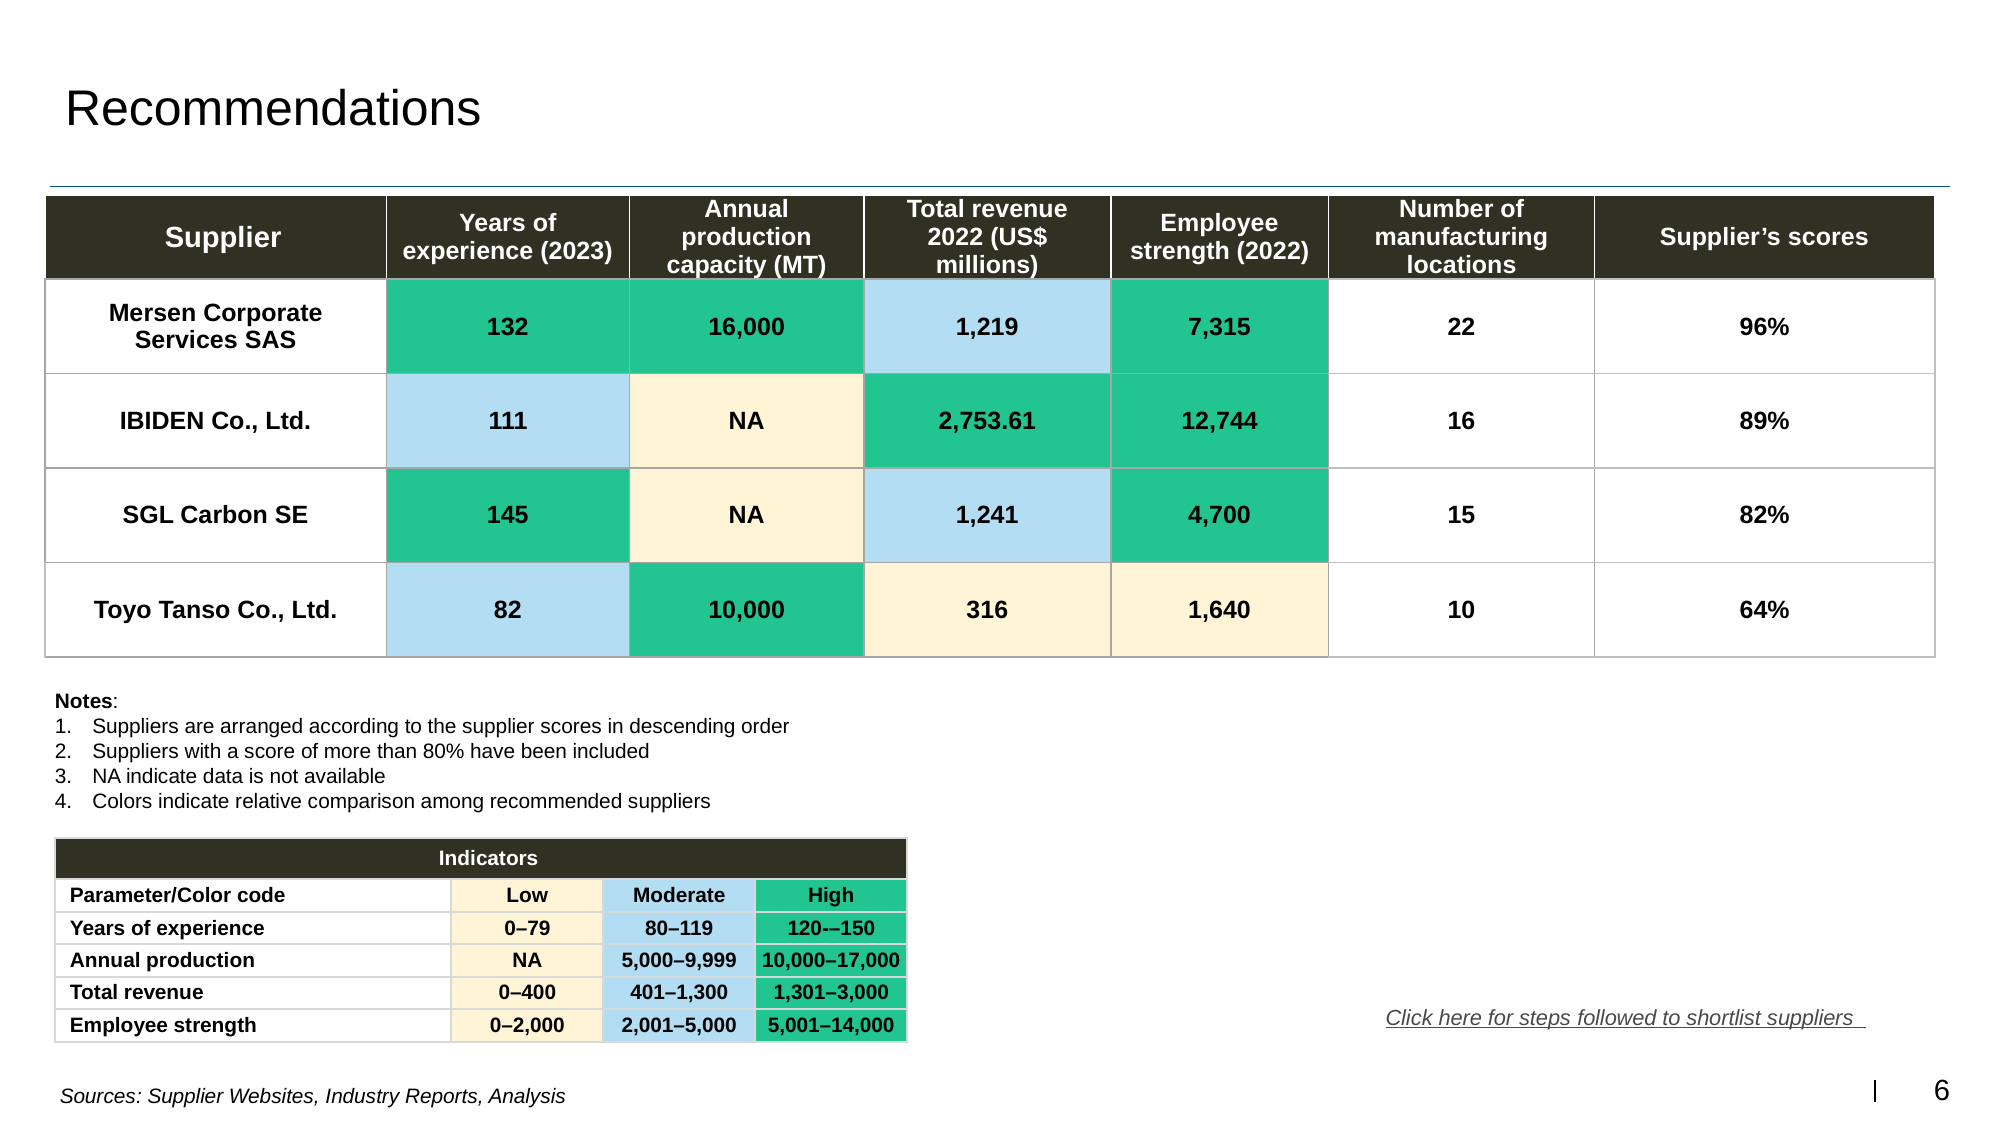

# Recommendations
| Supplier | Years of experience (2023) | Annual production capacity (MT) | Total revenue 2022 (US$ millions) | Employee strength (2022) | Number of manufacturing locations | Supplier’s scores |
| --- | --- | --- | --- | --- | --- | --- |
| Mersen Corporate Services SAS | 132 | 16,000 | 1,219 | 7,315 | 22 | 96% |
| IBIDEN Co., Ltd. | 111 | NA | 2,753.61 | 12,744 | 16 | 89% |
| SGL Carbon SE | 145 | NA | 1,241 | 4,700 | 15 | 82% |
| Toyo Tanso Co., Ltd. | 82 | 10,000 | 316 | 1,640 | 10 | 64% |
Notes:
Suppliers are arranged according to the supplier scores in descending order
Suppliers with a score of more than 80% have been included
NA indicate data is not available
Colors indicate relative comparison among recommended suppliers
| Indicators |  |  |  |
| --- | --- | --- | --- |
| Parameter/Color code | Low | Moderate | High |
| Years of experience | 0–79 | 80–119 | 120-–150 |
| Annual production | NA | 5,000–9,999 | 10,000–17,000 |
| Total revenue | 0–400 | 401–1,300 | 1,301–3,000 |
| Employee strength | 0–2,000 | 2,001–5,000 | 5,001–14,000 |
Click here for steps followed to shortlist suppliers
Sources: Supplier Websites, Industry Reports, Analysis